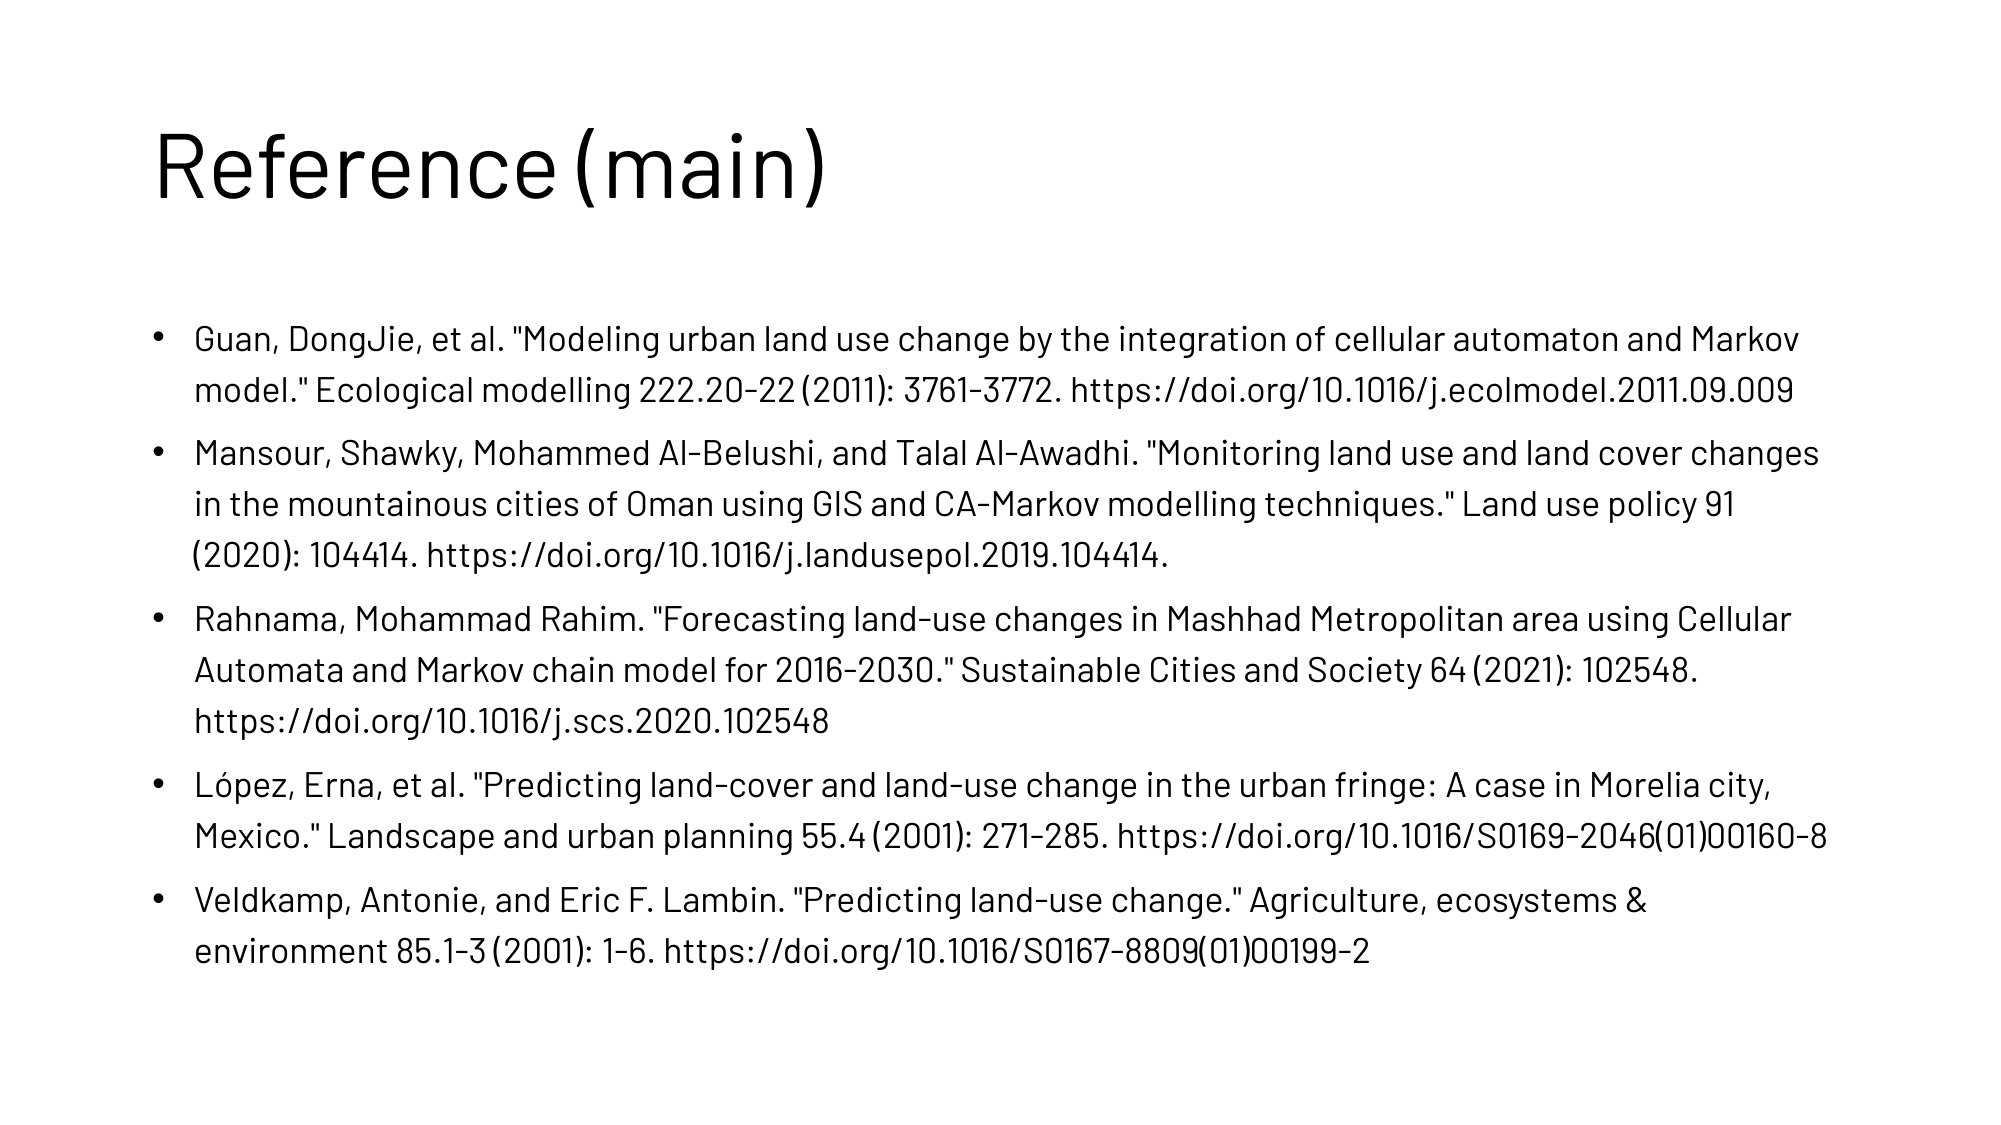

# Reference (main)
Guan, DongJie, et al. "Modeling urban land use change by the integration of cellular automaton and Markov model." Ecological modelling 222.20-22 (2011): 3761-3772. https://doi.org/10.1016/j.ecolmodel.2011.09.009
Mansour, Shawky, Mohammed Al-Belushi, and Talal Al-Awadhi. "Monitoring land use and land cover changes in the mountainous cities of Oman using GIS and CA-Markov modelling techniques." Land use policy 91 (2020): 104414. https://doi.org/10.1016/j.landusepol.2019.104414.
Rahnama, Mohammad Rahim. "Forecasting land-use changes in Mashhad Metropolitan area using Cellular Automata and Markov chain model for 2016-2030." Sustainable Cities and Society 64 (2021): 102548. https://doi.org/10.1016/j.scs.2020.102548
López, Erna, et al. "Predicting land-cover and land-use change in the urban fringe: A case in Morelia city, Mexico." Landscape and urban planning 55.4 (2001): 271-285. https://doi.org/10.1016/S0169-2046(01)00160-8
Veldkamp, Antonie, and Eric F. Lambin. "Predicting land-use change." Agriculture, ecosystems & environment 85.1-3 (2001): 1-6. https://doi.org/10.1016/S0167-8809(01)00199-2